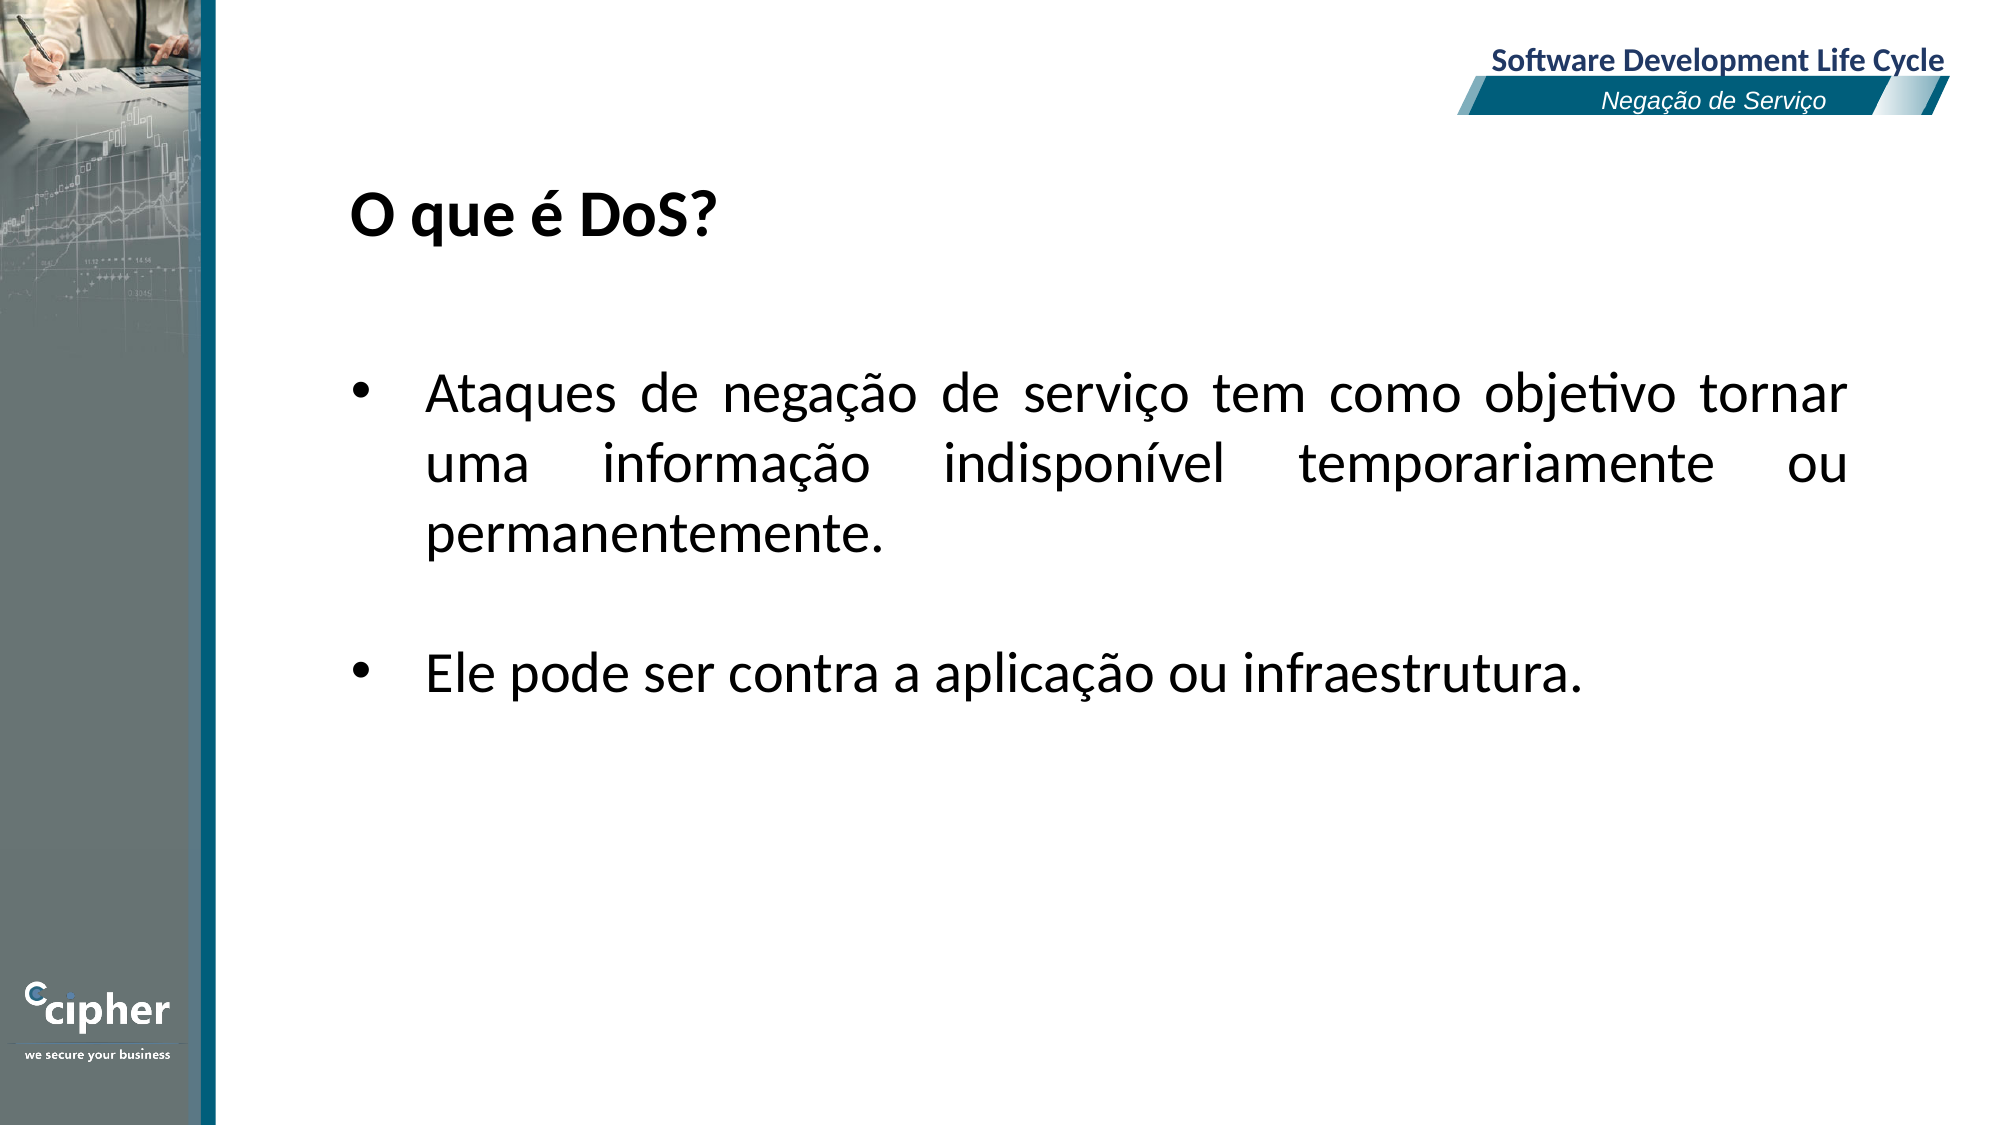

Software Development Life Cycle
Negação de Serviço

O que é DoS?
Ataques de negação de serviço tem como objetivo tornar uma informação indisponível temporariamente ou permanentemente.

Ele pode ser contra a aplicação ou infraestrutura.